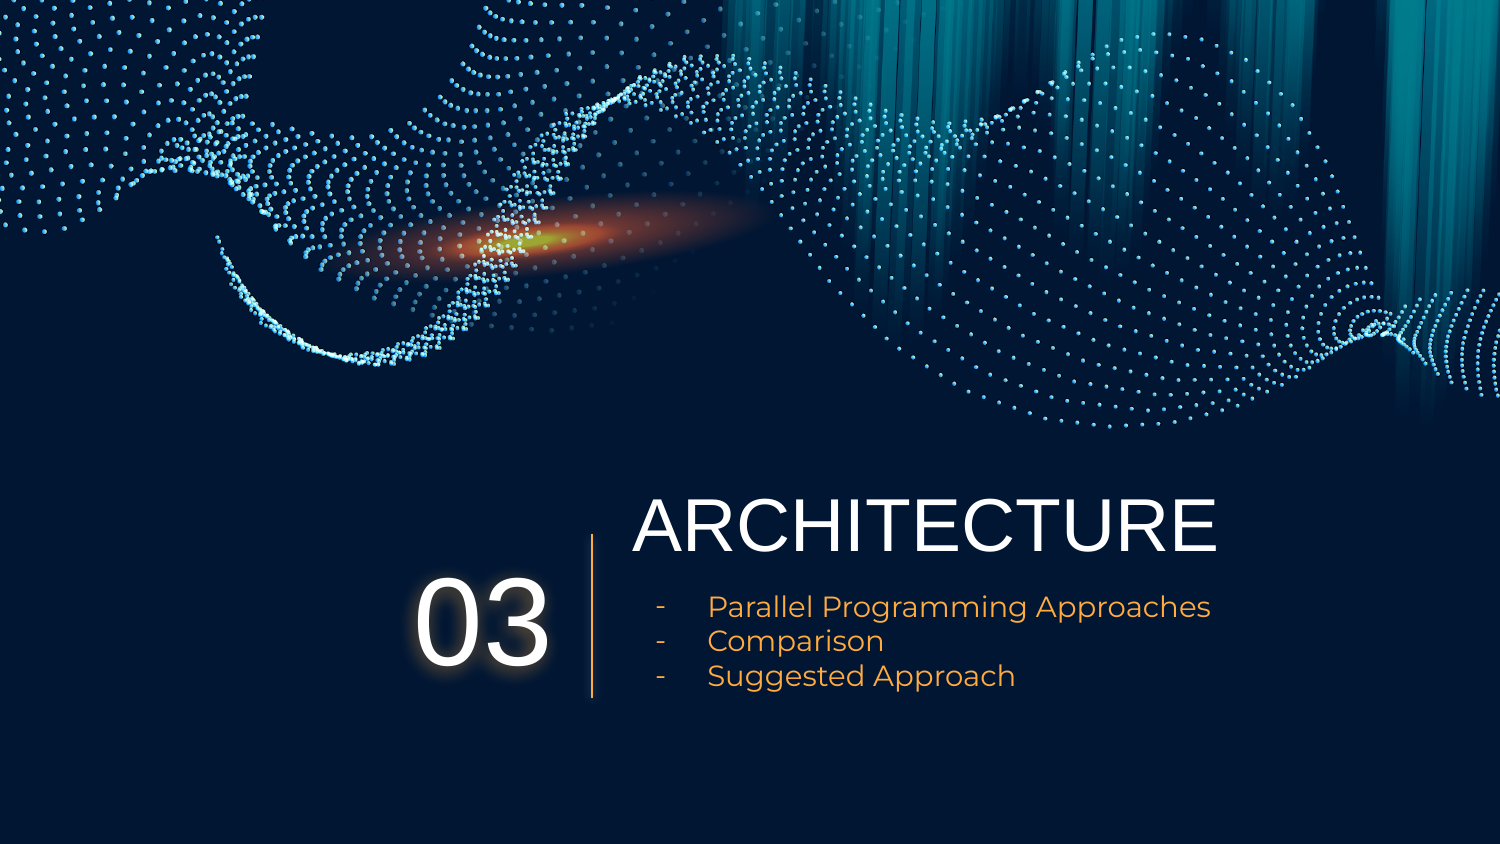

# ARCHITECTURE
03
Parallel Programming Approaches
Comparison
Suggested Approach